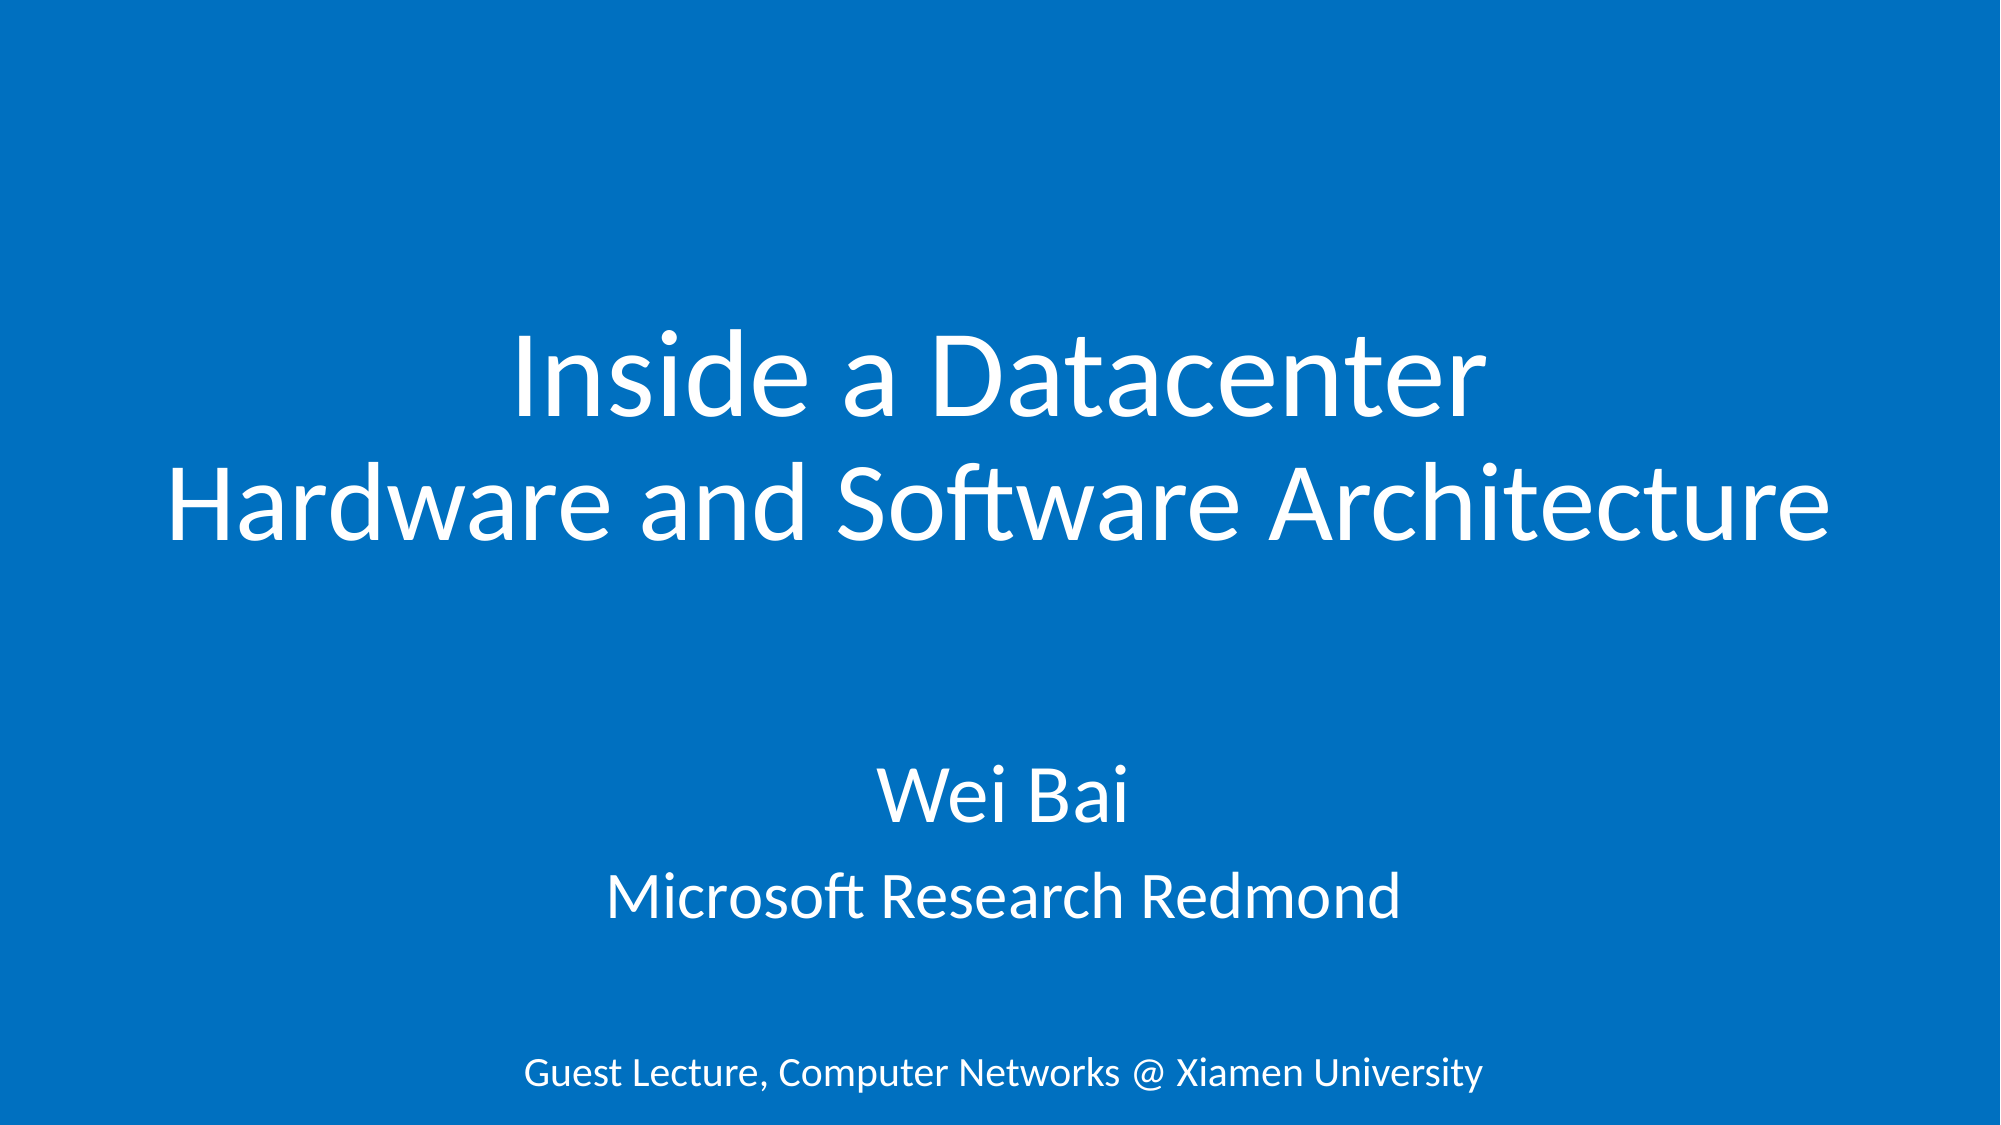

# Inside a Datacenter Hardware and Software Architecture

Wei Bai
Microsoft Research Redmond
Guest Lecture, Computer Networks @ Xiamen University
1